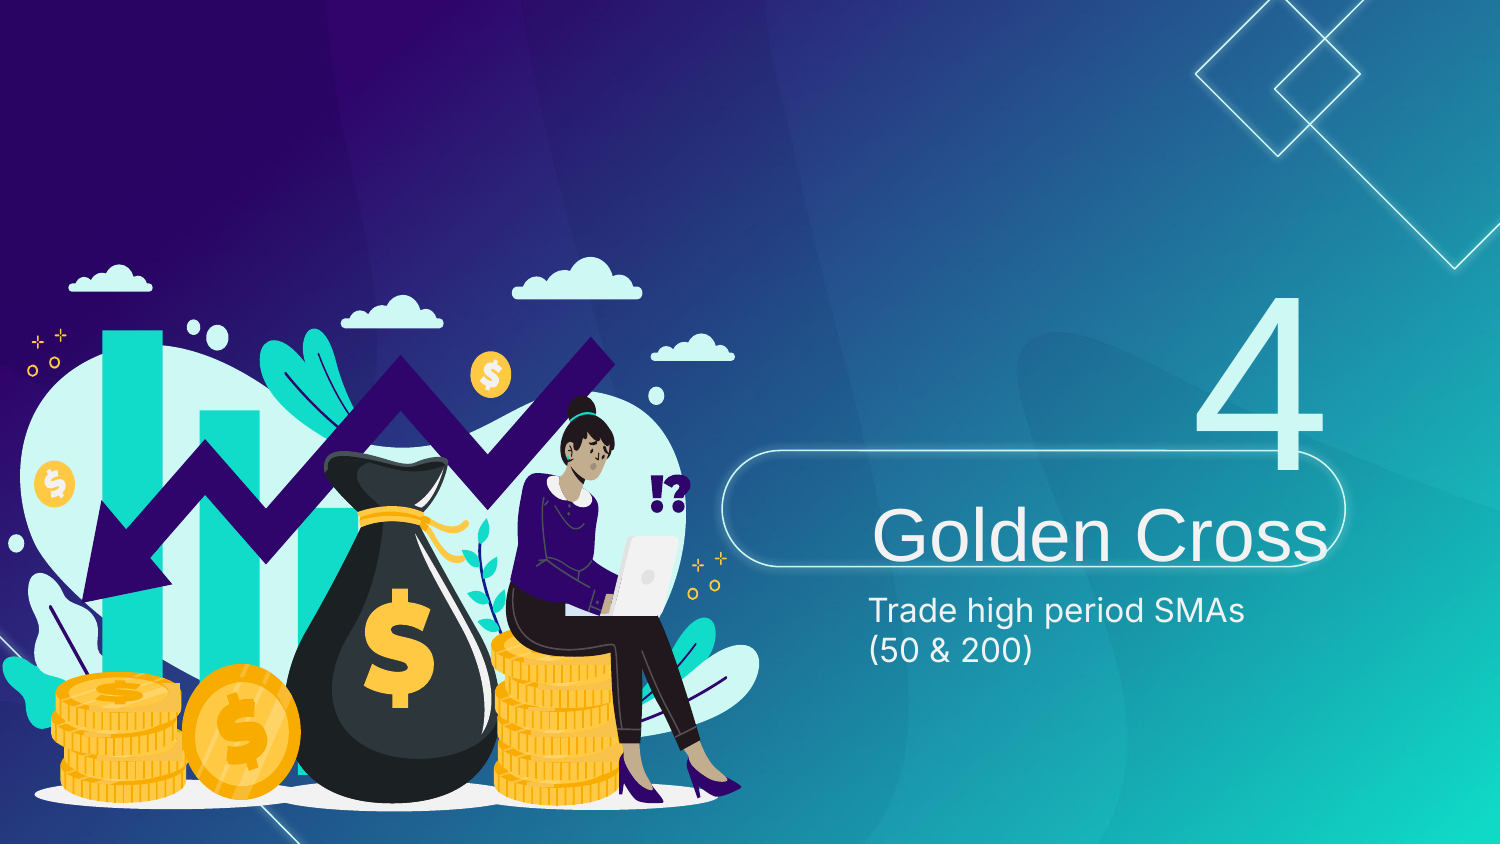

4

# Golden Cross
Trade high period SMAs
(50 & 200)